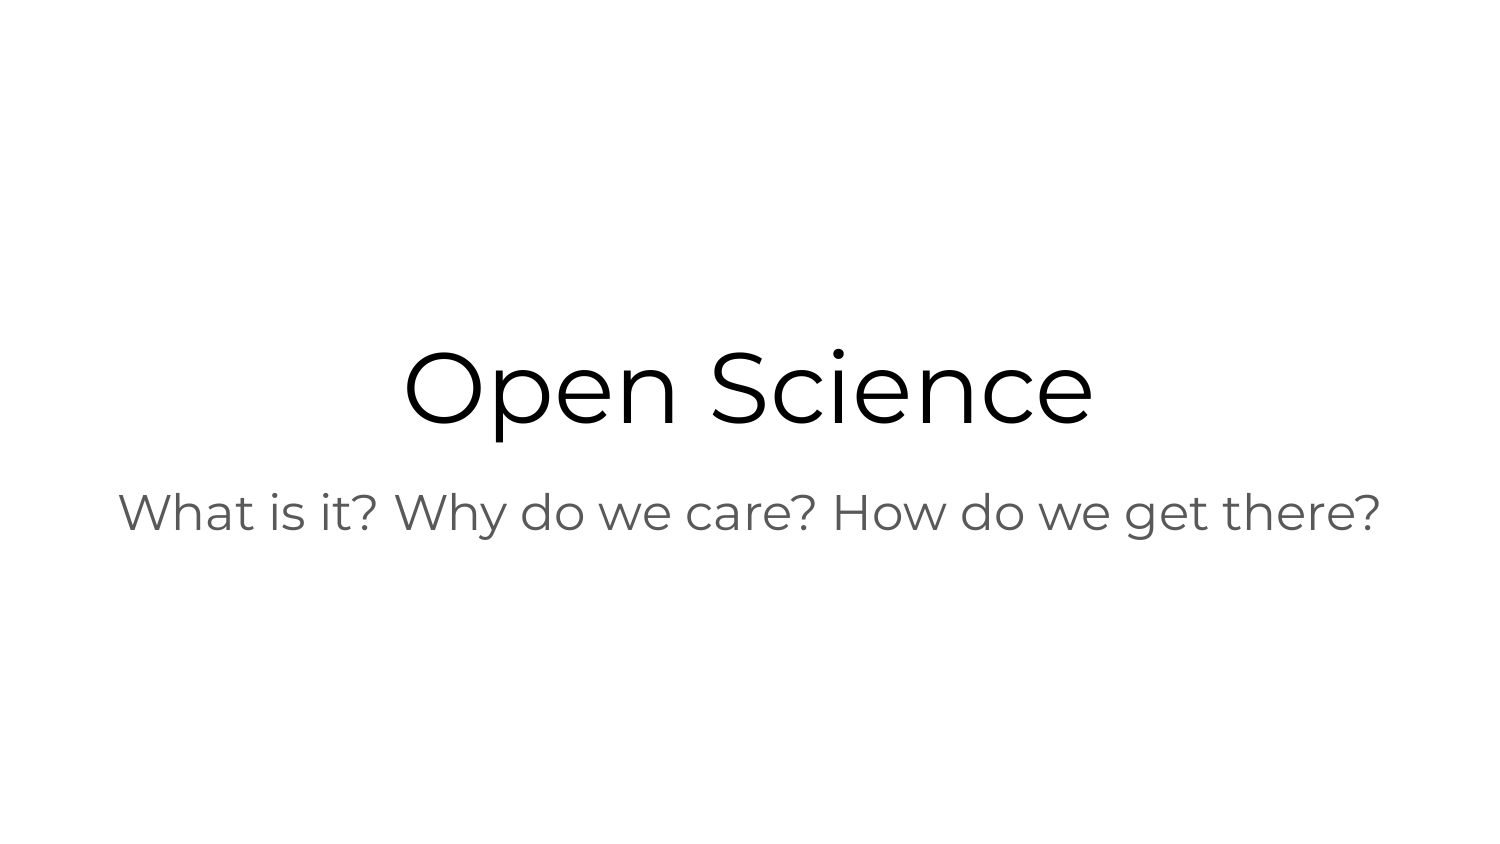

# Open Science
What is it? Why do we care? How do we get there?